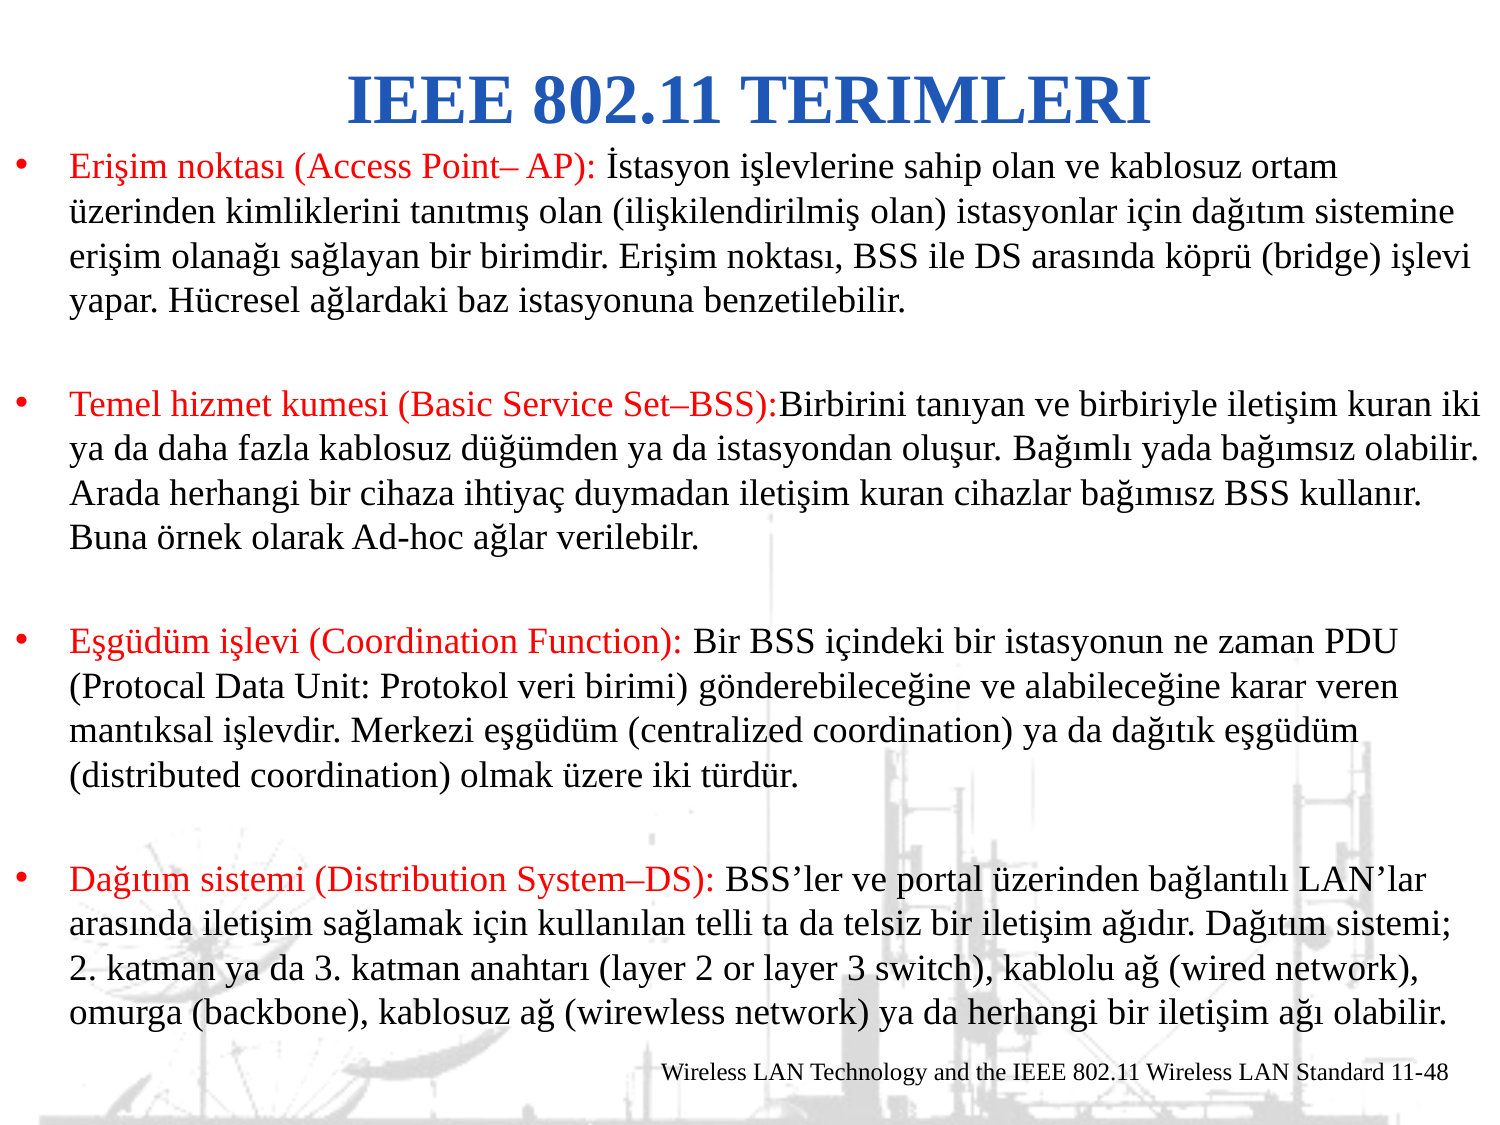

# IEEE 802.11 Terimleri
Erişim noktası (Access Point– AP): İstasyon işlevlerine sahip olan ve kablosuz ortam üzerinden kimliklerini tanıtmış olan (ilişkilendirilmiş olan) istasyonlar için dağıtım sistemine erişim olanağı sağlayan bir birimdir. Erişim noktası, BSS ile DS arasında köprü (bridge) işlevi yapar. Hücresel ağlardaki baz istasyonuna benzetilebilir.

Temel hizmet kumesi (Basic Service Set–BSS):Birbirini tanıyan ve birbiriyle iletişim kuran iki ya da daha fazla kablosuz düğümden ya da istasyondan oluşur. Bağımlı yada bağımsız olabilir. Arada herhangi bir cihaza ihtiyaç duymadan iletişim kuran cihazlar bağımısz BSS kullanır. Buna örnek olarak Ad-hoc ağlar verilebilr.

Eşgüdüm işlevi (Coordination Function): Bir BSS içindeki bir istasyonun ne zaman PDU (Protocal Data Unit: Protokol veri birimi) gönderebileceğine ve alabileceğine karar veren mantıksal işlevdir. Merkezi eşgüdüm (centralized coordination) ya da dağıtık eşgüdüm (distributed coordination) olmak üzere iki türdür.

Dağıtım sistemi (Distribution System–DS): BSS’ler ve portal üzerinden bağlantılı LAN’lar arasında iletişim sağlamak için kullanılan telli ta da telsiz bir iletişim ağıdır. Dağıtım sistemi; 2. katman ya da 3. katman anahtarı (layer 2 or layer 3 switch), kablolu ağ (wired network), omurga (backbone), kablosuz ağ (wirewless network) ya da herhangi bir iletişim ağı olabilir.
Wireless LAN Technology and the IEEE 802.11 Wireless LAN Standard 11-48